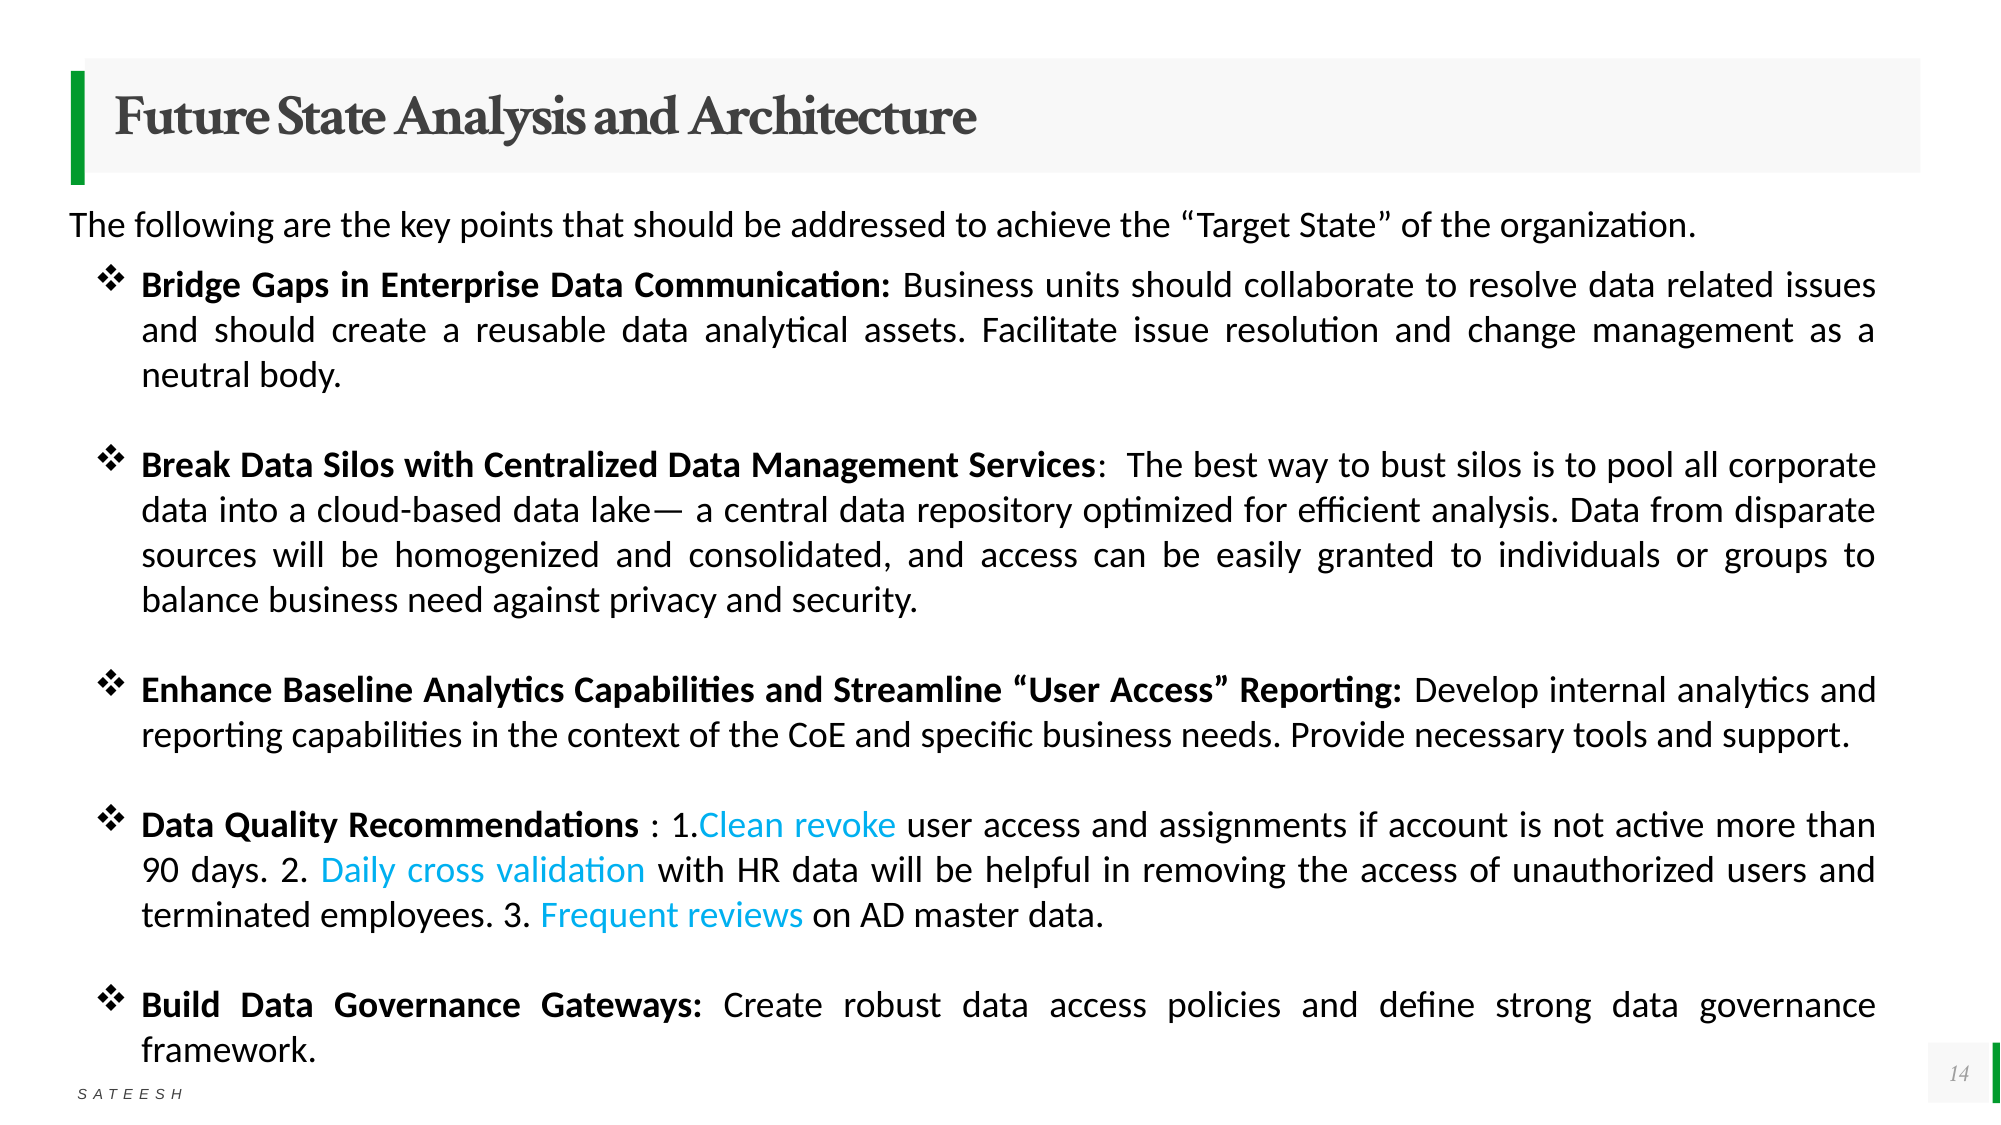

# Future State Analysis and Architecture
The following are the key points that should be addressed to achieve the “Target State” of the organization.
Bridge Gaps in Enterprise Data Communication: Business units should collaborate to resolve data related issues and should create a reusable data analytical assets. Facilitate issue resolution and change management as a neutral body.

Break Data Silos with Centralized Data Management Services:  The best way to bust silos is to pool all corporate data into a cloud-based data lake— a central data repository optimized for efficient analysis. Data from disparate sources will be homogenized and consolidated, and access can be easily granted to individuals or groups to balance business need against privacy and security.

Enhance Baseline Analytics Capabilities and Streamline “User Access” Reporting: Develop internal analytics and reporting capabilities in the context of the CoE and specific business needs. Provide necessary tools and support.

Data Quality Recommendations : 1.Clean revoke user access and assignments if account is not active more than 90 days. 2. Daily cross validation with HR data will be helpful in removing the access of unauthorized users and terminated employees. 3. Frequent reviews on AD master data.

Build Data Governance Gateways: Create robust data access policies and define strong data governance framework.
14